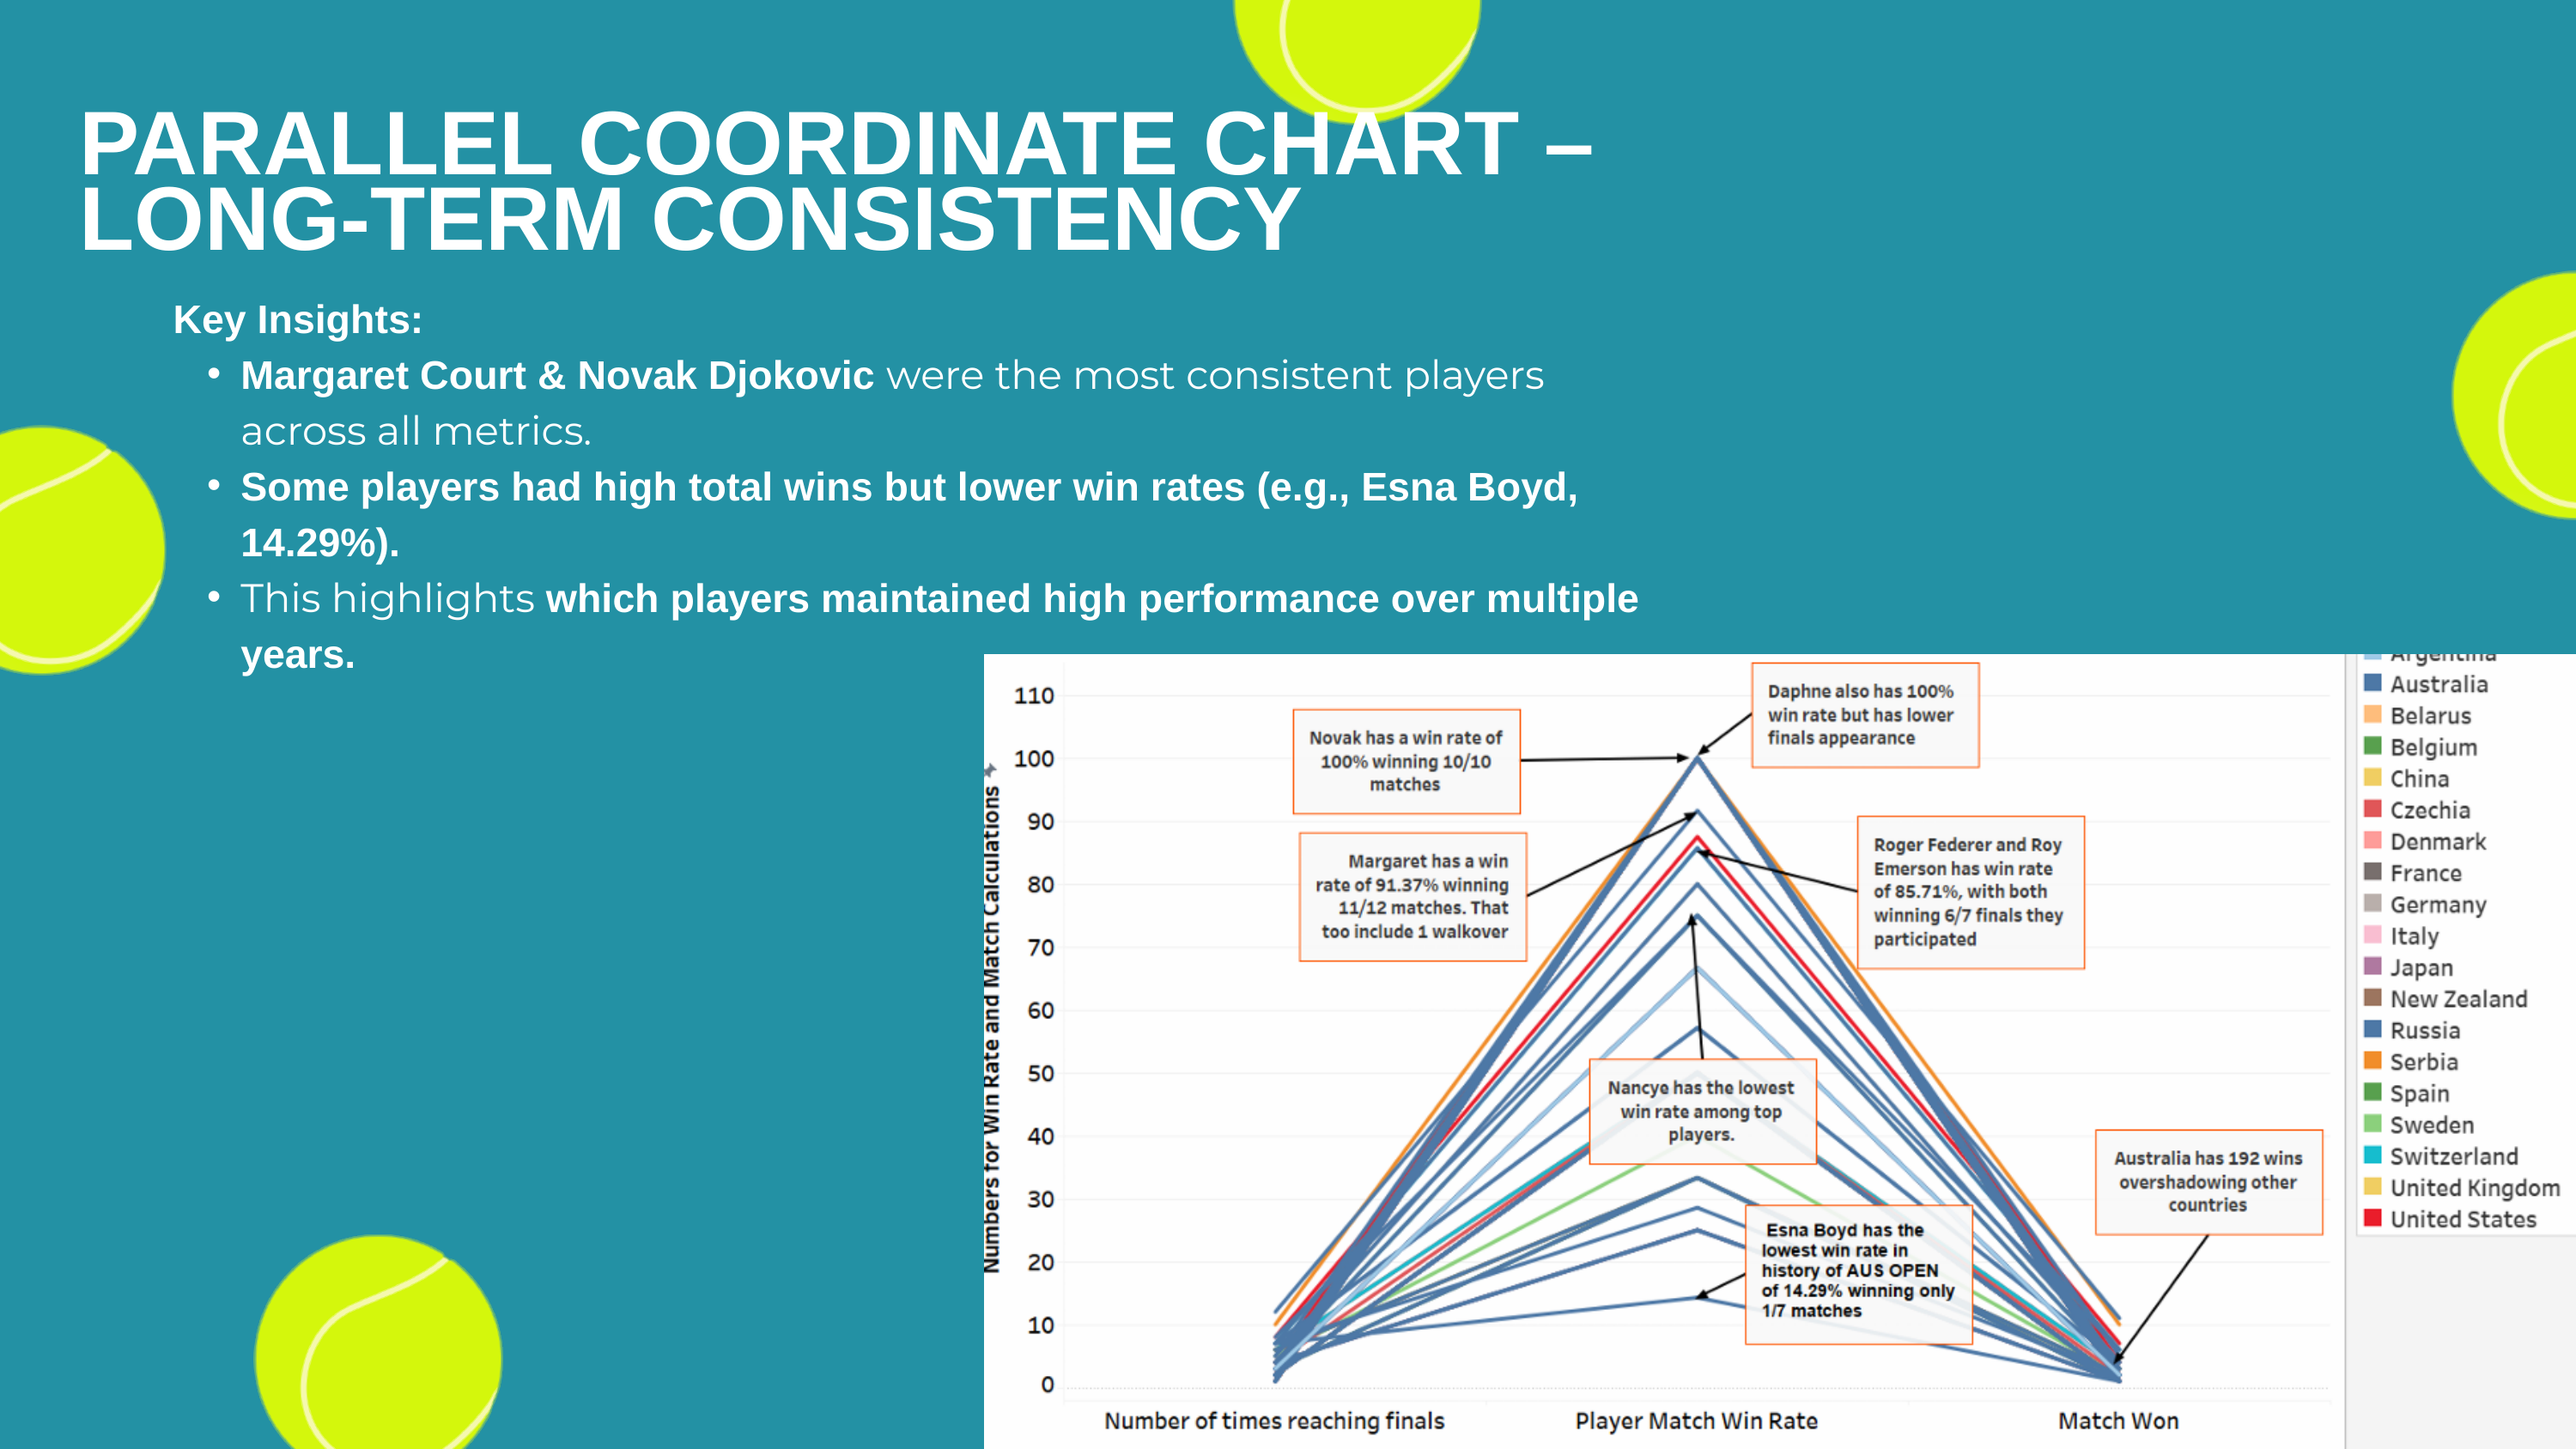

PARALLEL COORDINATE CHART – LONG-TERM CONSISTENCY

Key Insights:
Margaret Court & Novak Djokovic were the most consistent players across all metrics.
Some players had high total wins but lower win rates (e.g., Esna Boyd, 14.29%).
This highlights which players maintained high performance over multiple years.